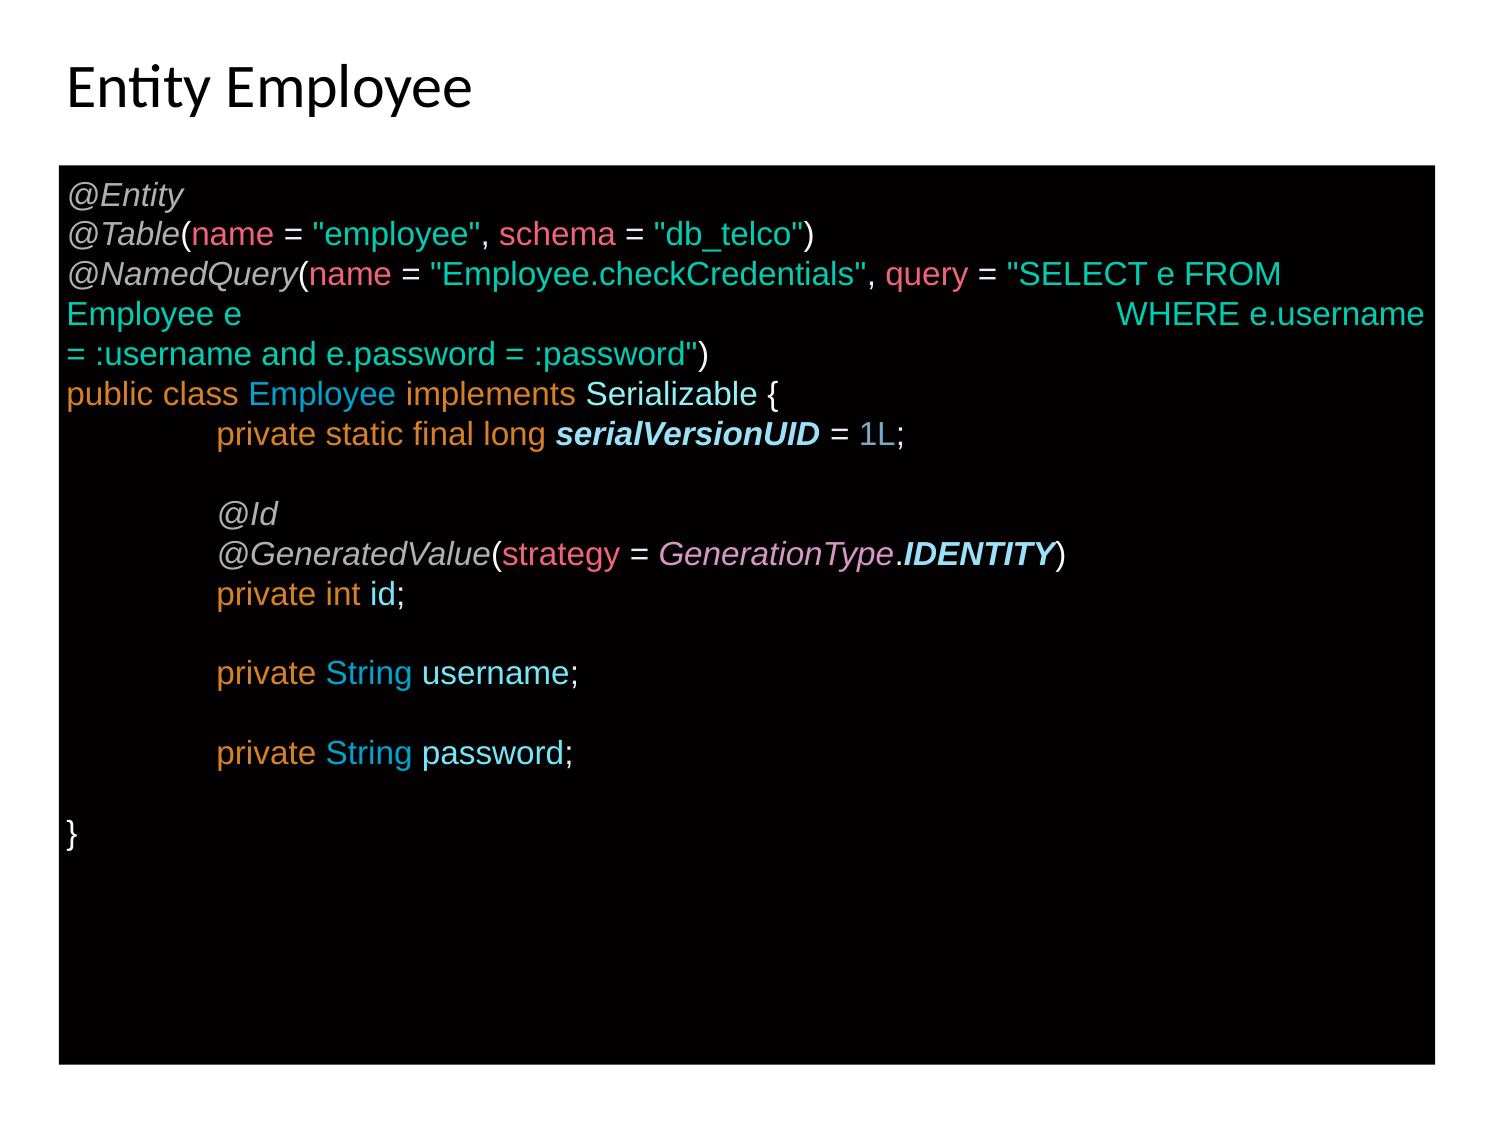

# Entity Employee
@Entity
@Table(name = "employee", schema = "db_telco")
@NamedQuery(name = "Employee.checkCredentials", query = "SELECT e FROM Employee e  						WHERE e.username = :username and e.password = :password")
public class Employee implements Serializable {
	private static final long serialVersionUID = 1L;

	@Id
	@GeneratedValue(strategy = GenerationType.IDENTITY)
	private int id;

	private String username;

	private String password;

}